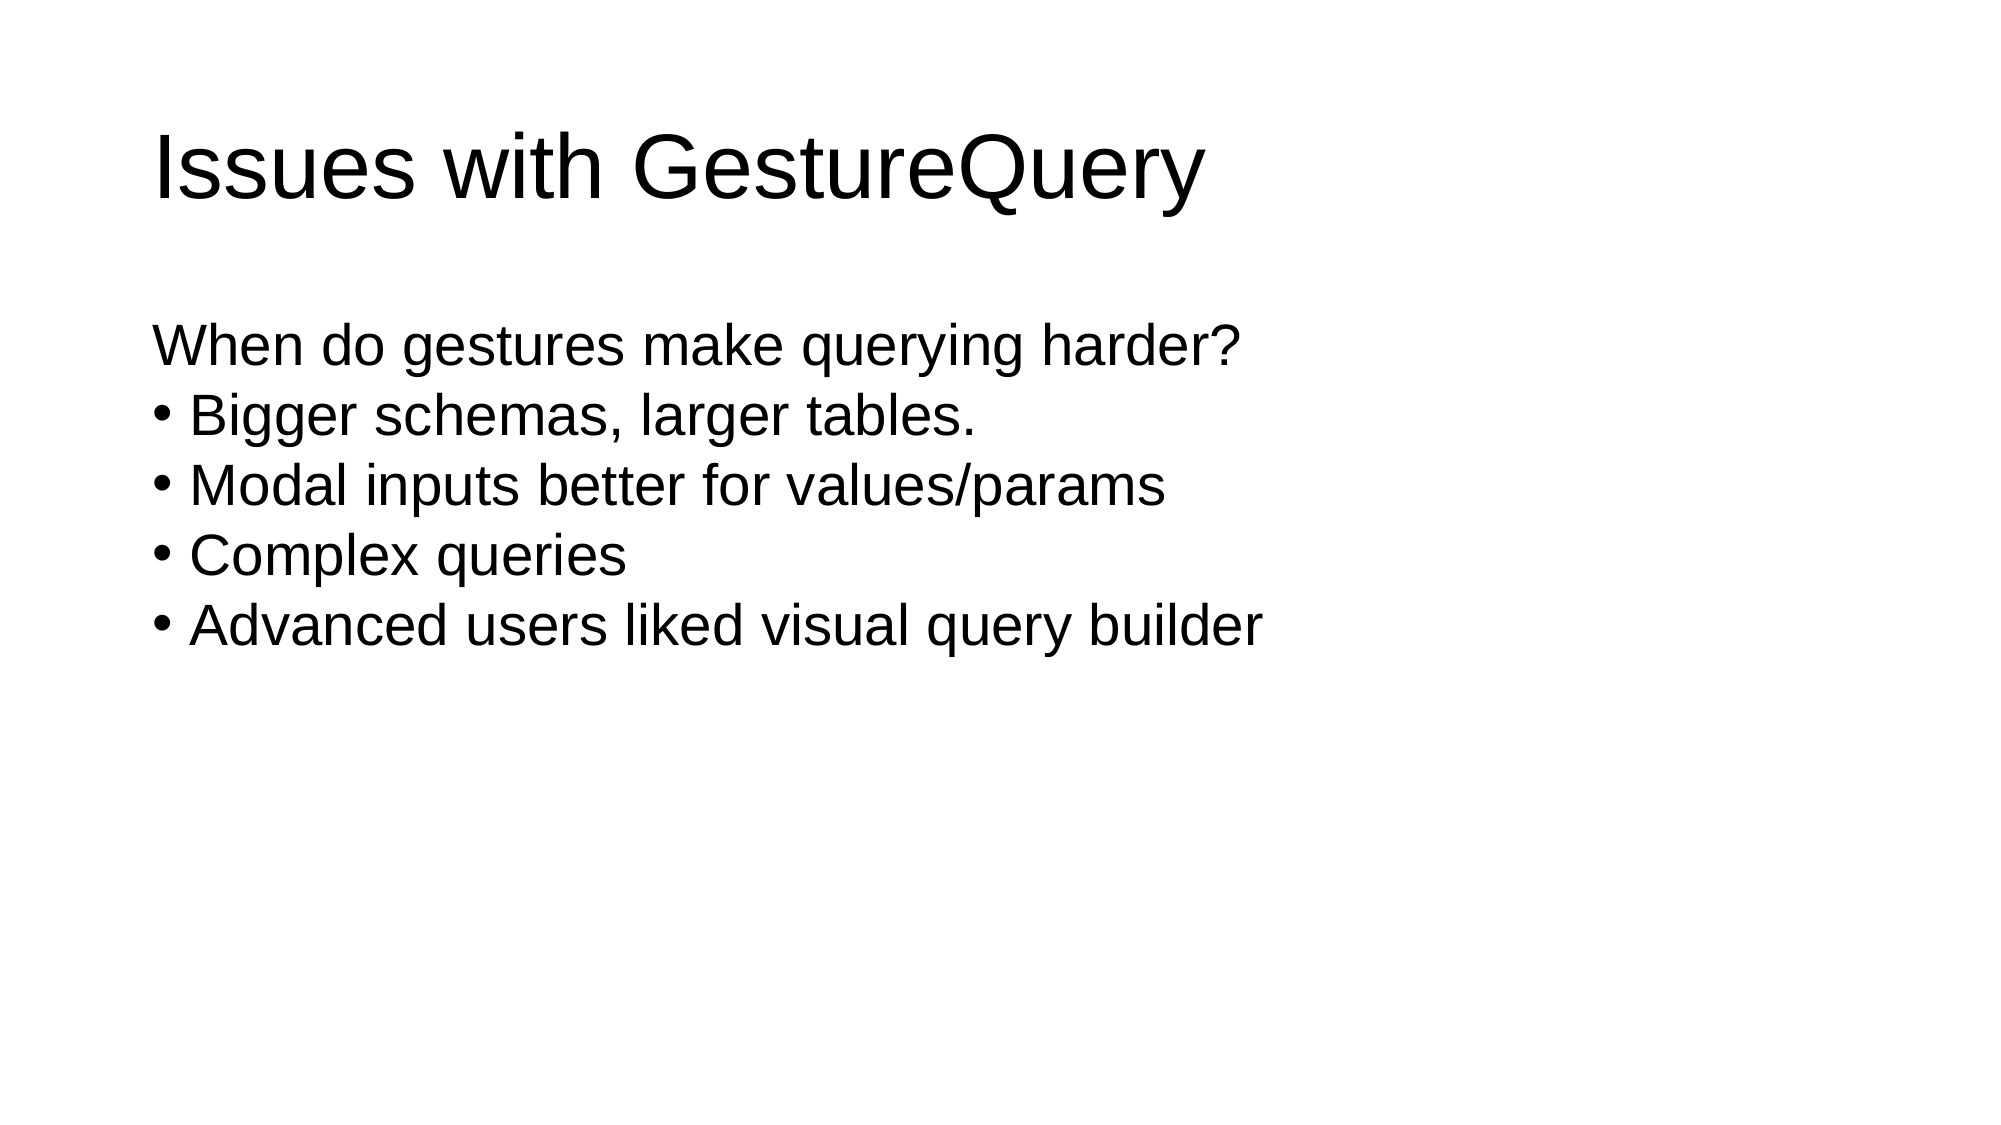

# Issues with GestureQuery
When do gestures make querying harder?
Bigger schemas, larger tables.
Modal inputs better for values/params
Complex queries
Advanced users liked visual query builder